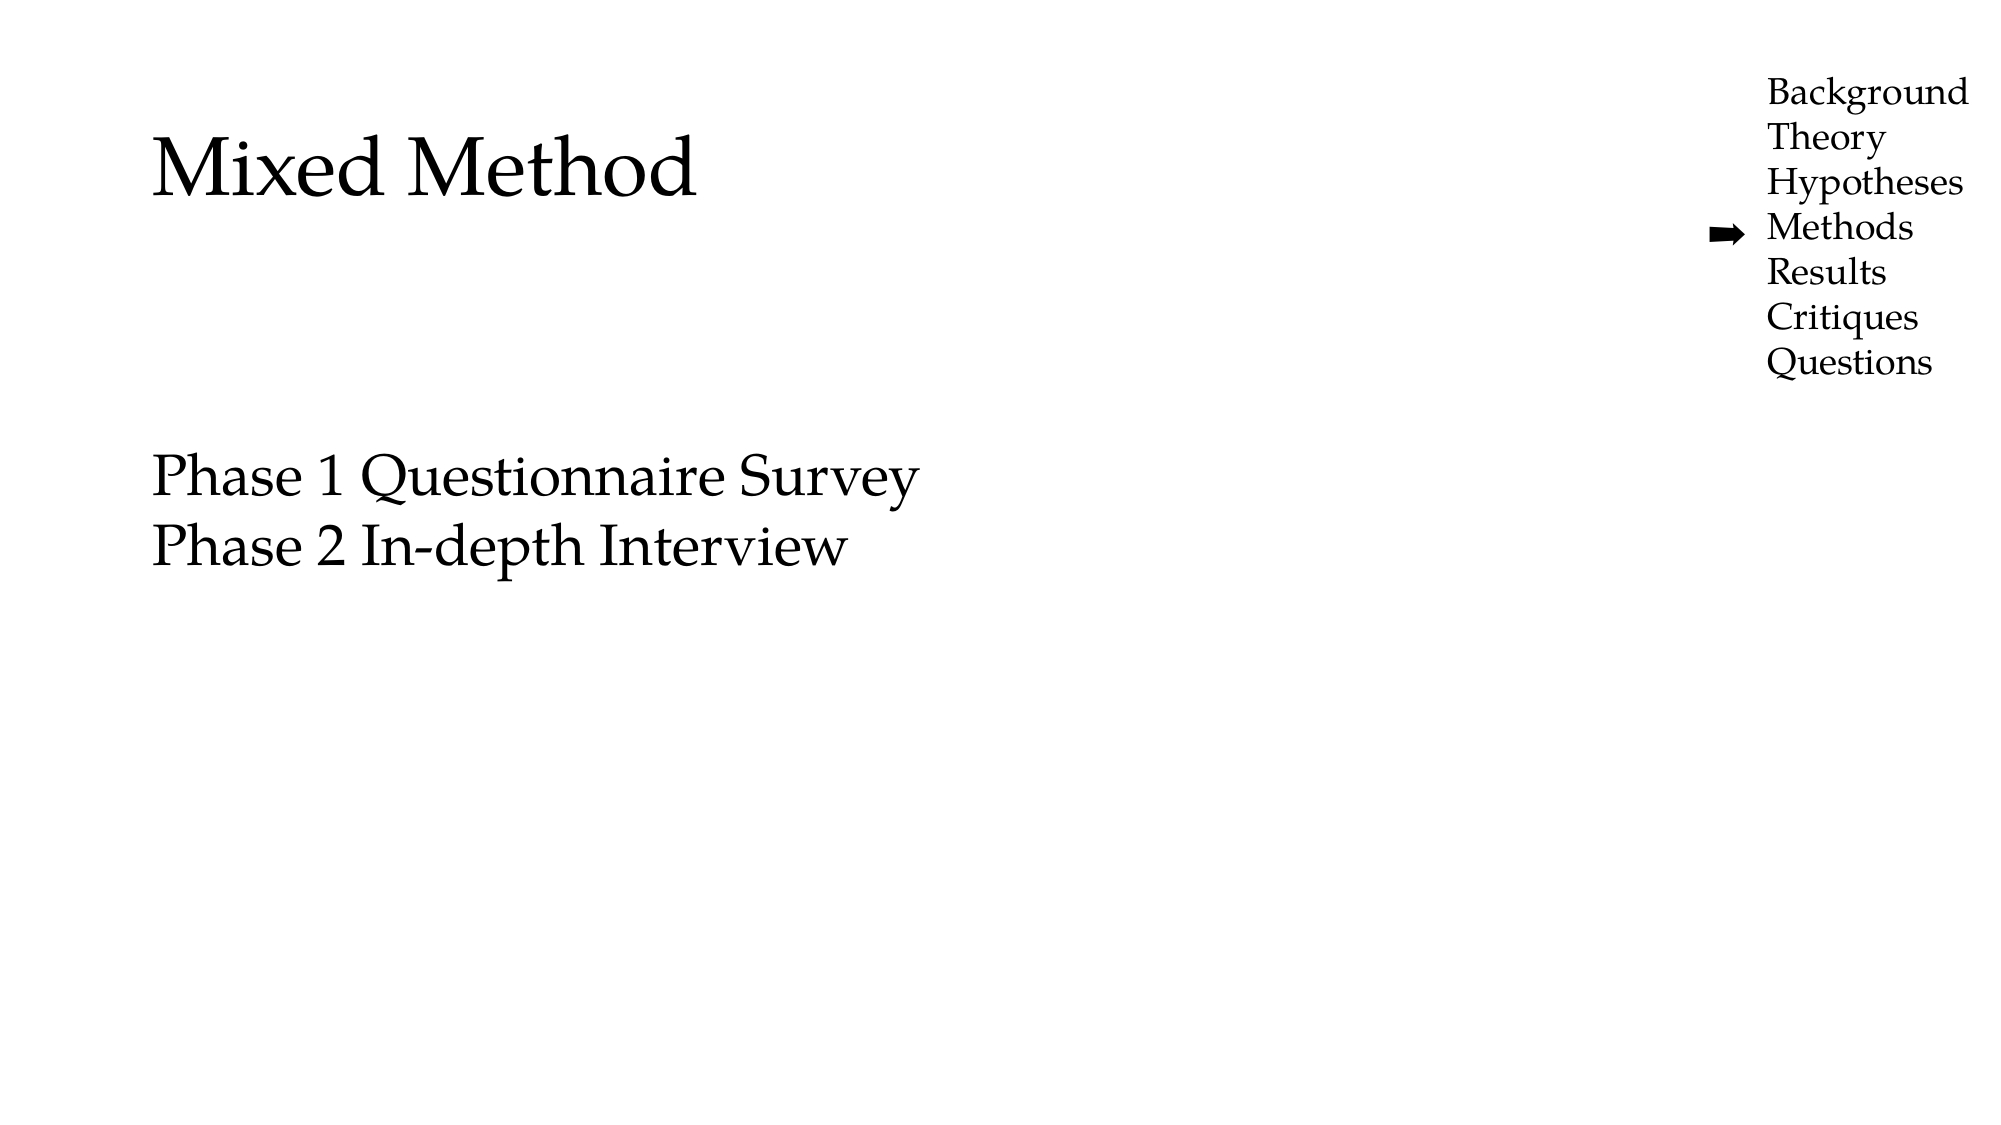

# Mixed Method
➡️
Phase 1 Questionnaire Survey
Phase 2 In-depth Interview